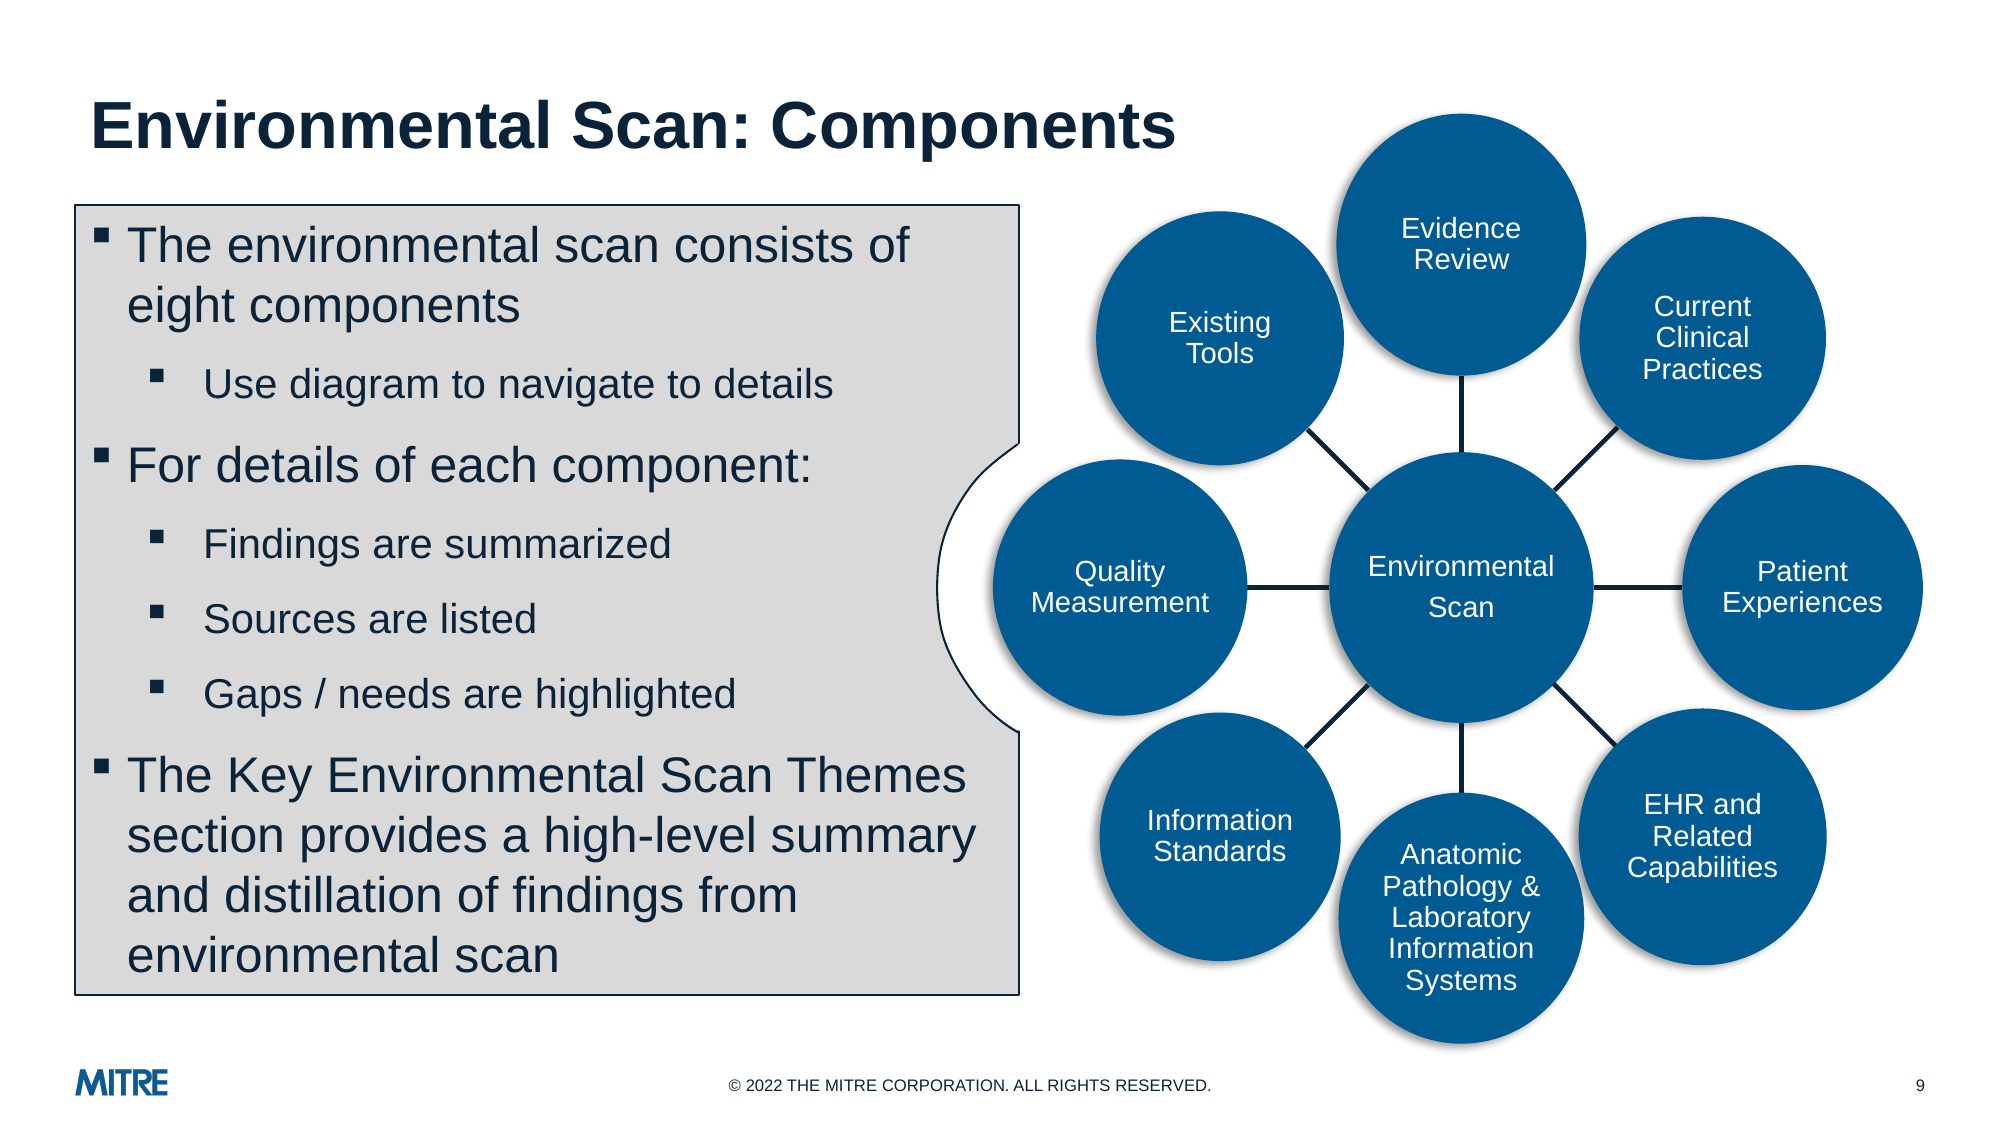

# Environmental Scan: Components
Evidence Review
Existing Tools
Current Clinical Practices

Environmental
Scan

Quality Measurement
Patient Experiences

EHR and Related Capabilities
Information Standards

Anatomic Pathology & Laboratory Information Systems
The environmental scan consists of eight components
Use diagram to navigate to details
For details of each component:
Findings are summarized
Sources are listed
Gaps / needs are highlighted
The Key Environmental Scan Themes section provides a high-level summary and distillation of findings from environmental scan

9